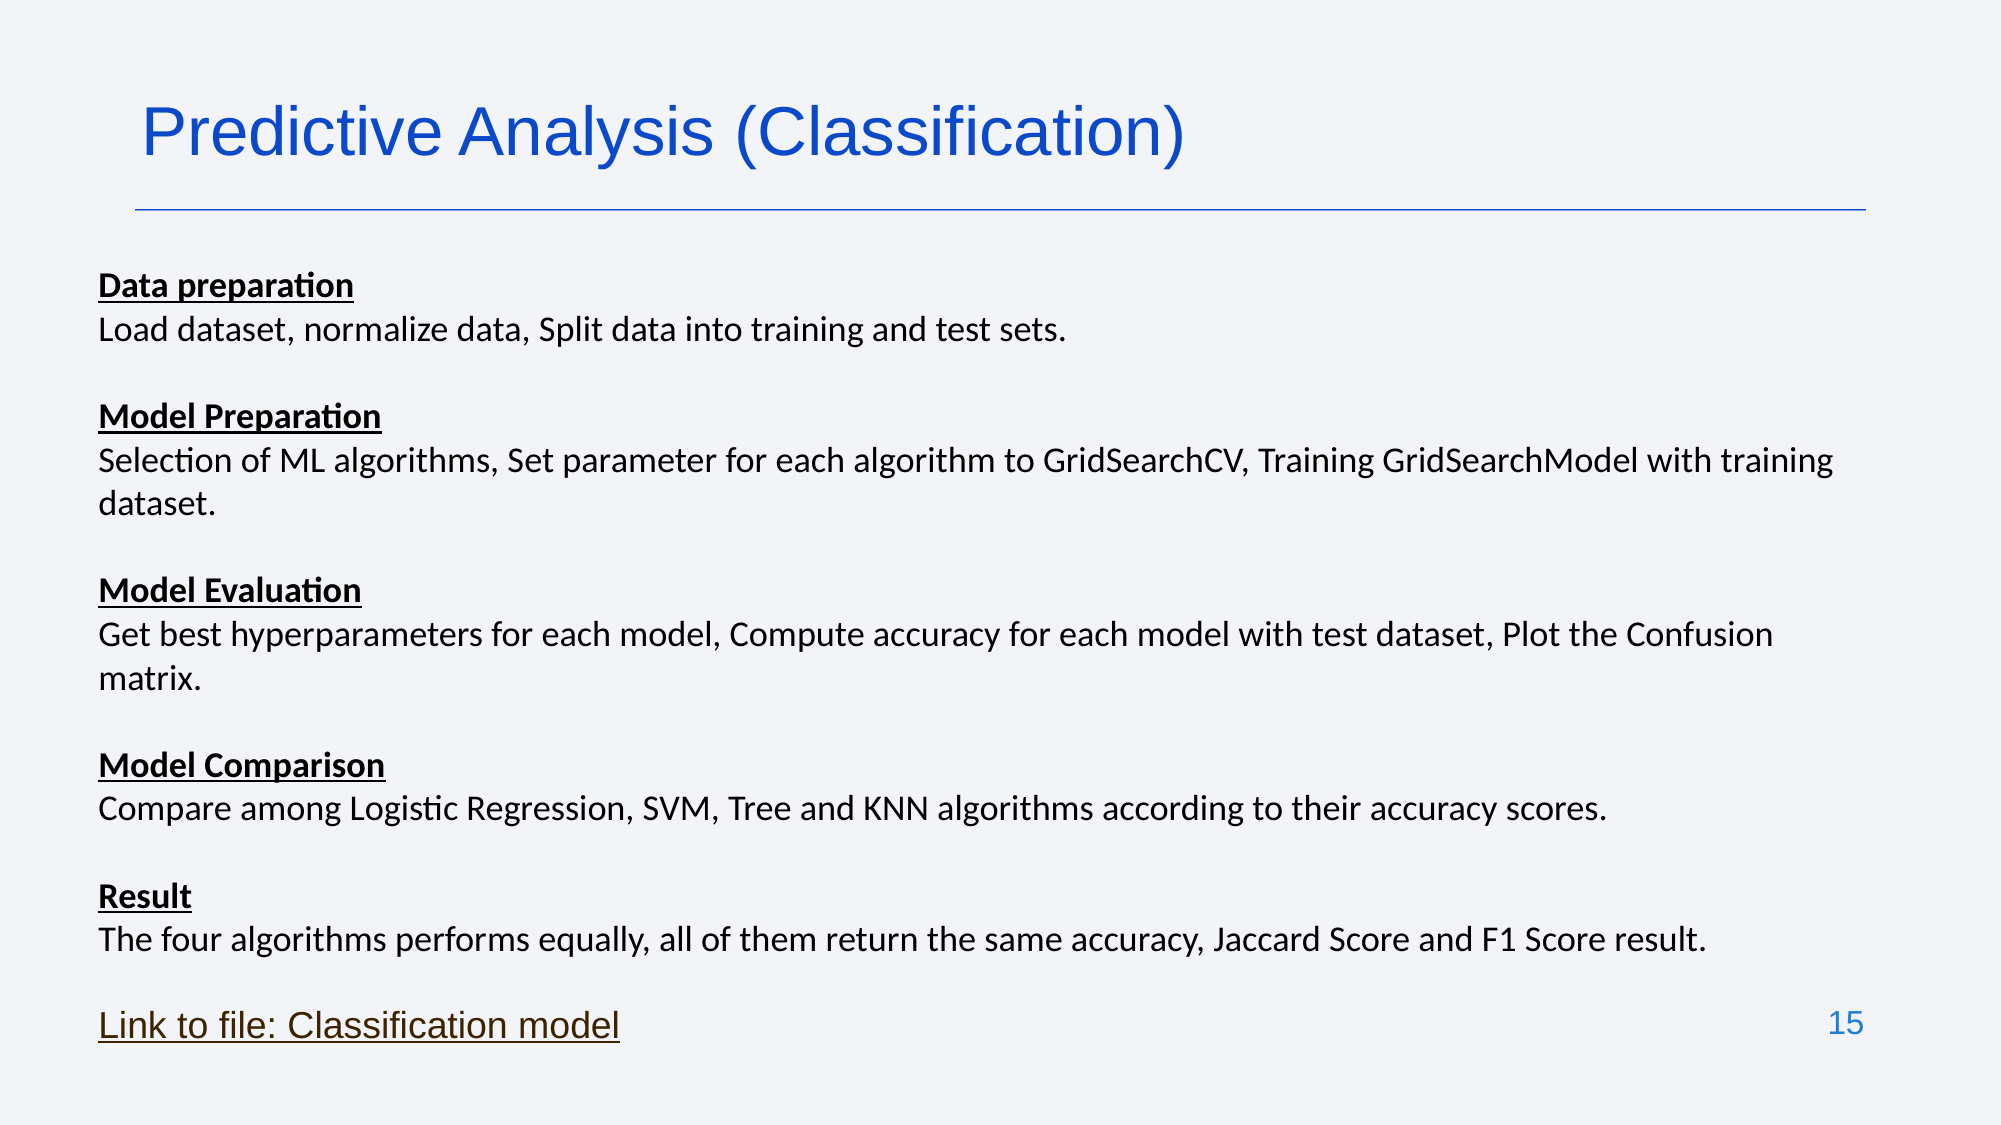

Predictive Analysis (Classification)
Data preparation
Load dataset, normalize data, Split data into training and test sets.

Model Preparation
Selection of ML algorithms, Set parameter for each algorithm to GridSearchCV, Training GridSearchModel with training dataset.

Model Evaluation
Get best hyperparameters for each model, Compute accuracy for each model with test dataset, Plot the Confusion matrix.

Model Comparison
Compare among Logistic Regression, SVM, Tree and KNN algorithms according to their accuracy scores.

Result
The four algorithms performs equally, all of them return the same accuracy, Jaccard Score and F1 Score result.
15
Link to file: Classification model